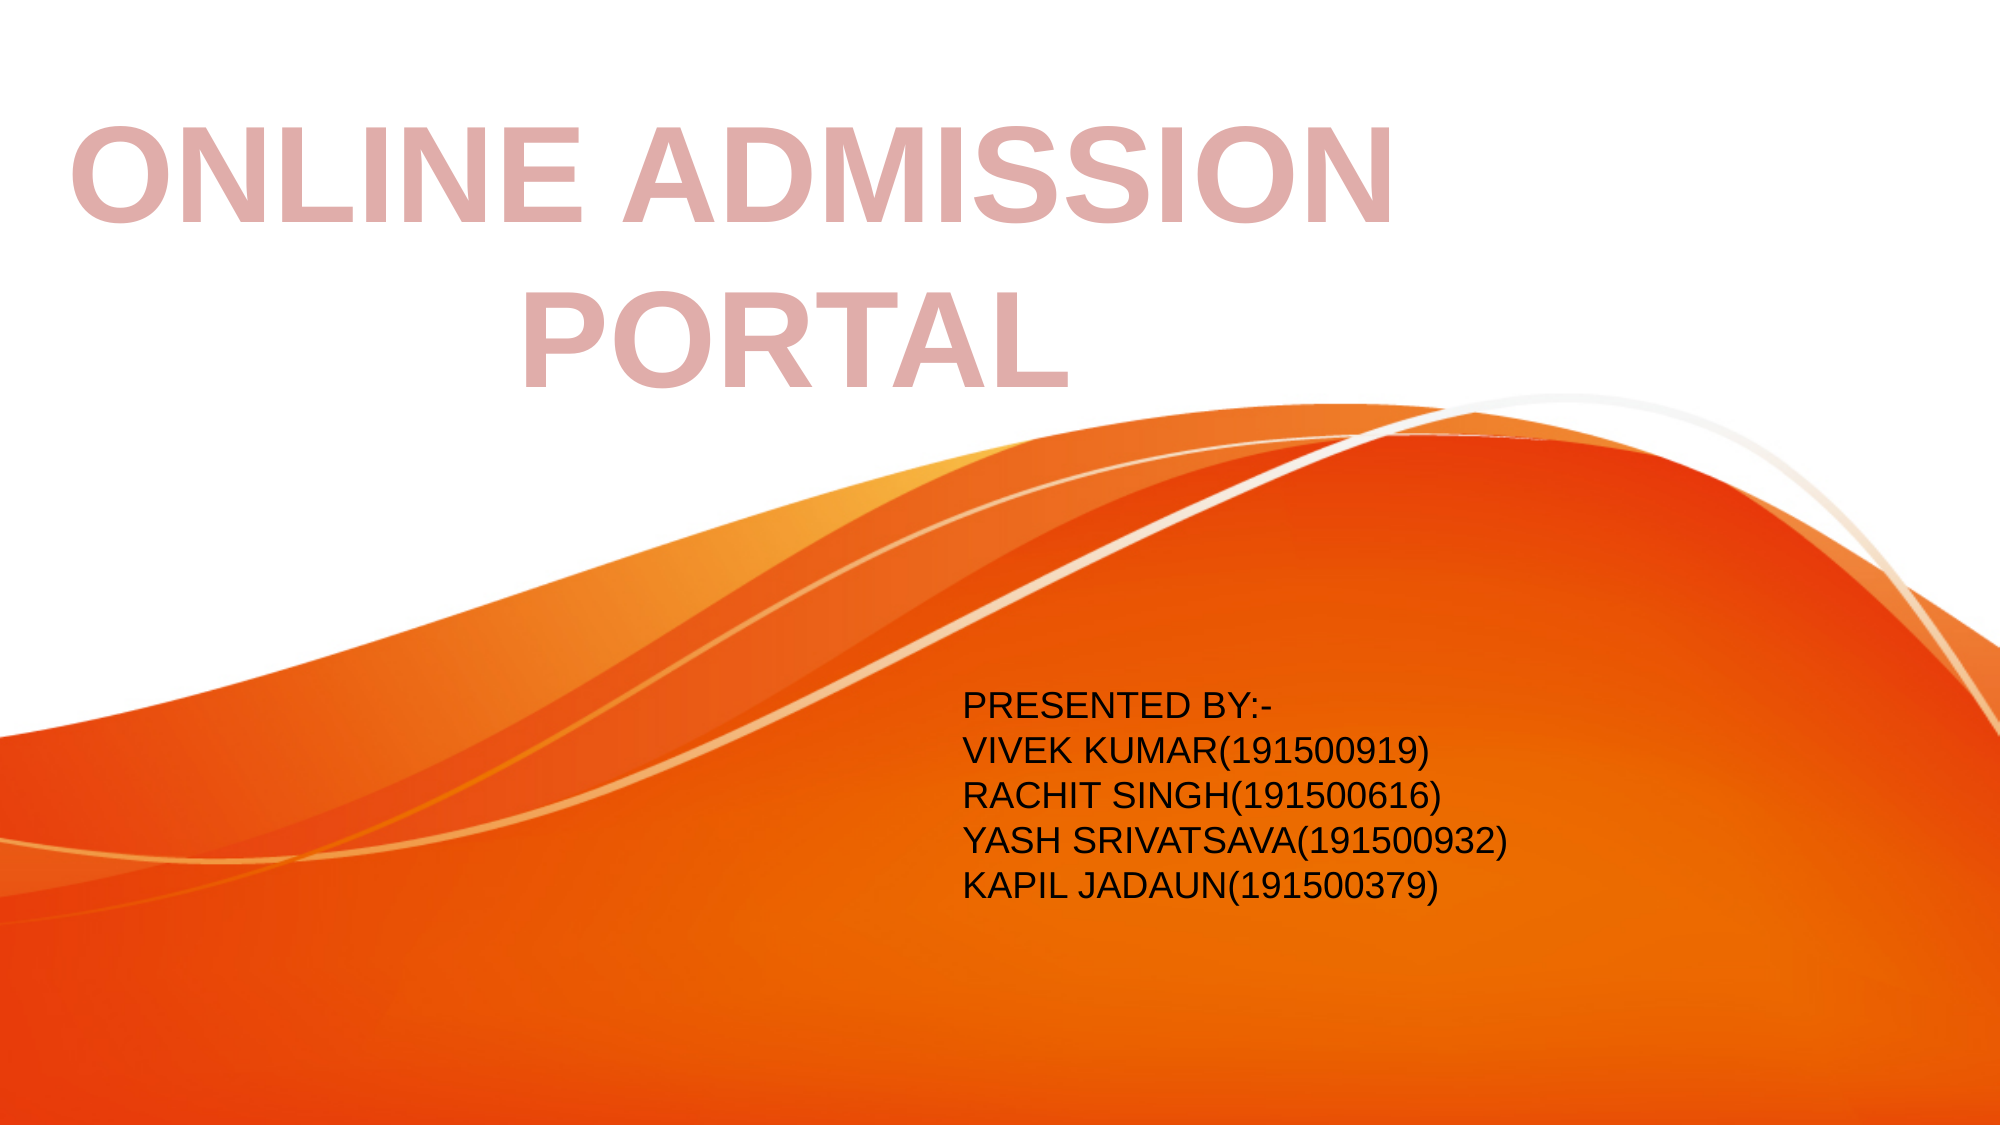

# ONLINE ADMISSION         		PORTAL
PRESENTED BY:-
VIVEK KUMAR(191500919)
RACHIT SINGH(191500616)
YASH SRIVATSAVA(191500932)
KAPIL JADAUN(191500379)